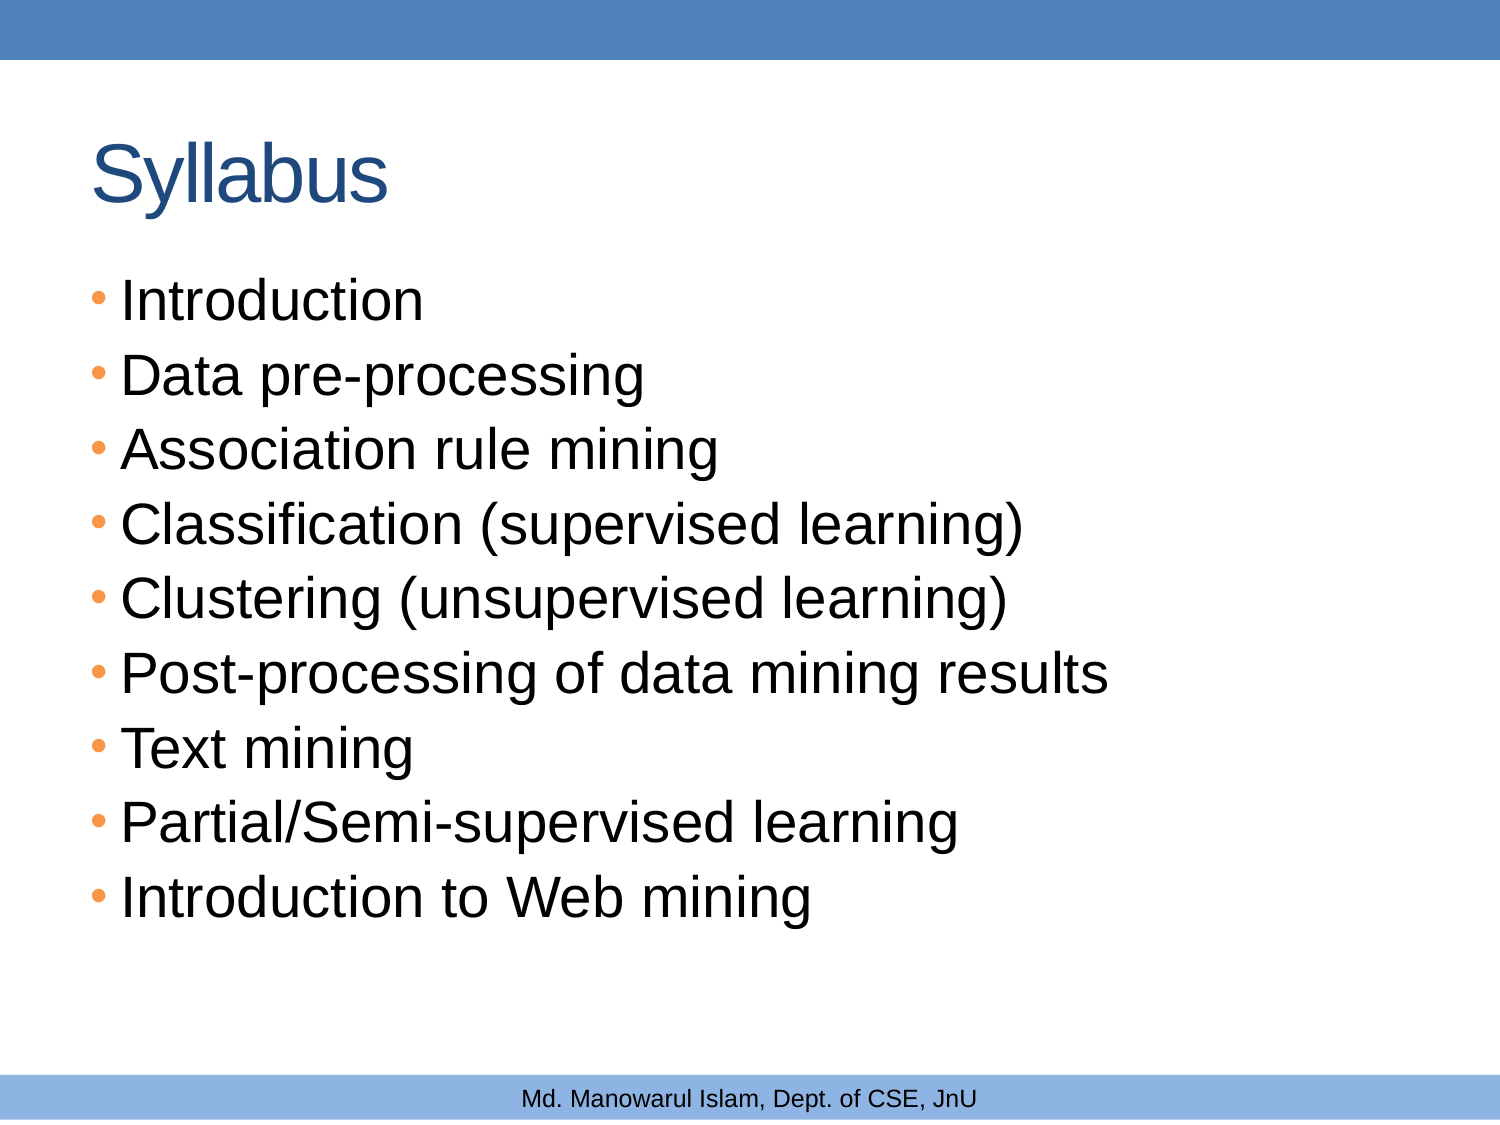

# Syllabus
Introduction
Data pre-processing
Association rule mining
Classification (supervised learning)
Clustering (unsupervised learning)
Post-processing of data mining results
Text mining
Partial/Semi-supervised learning
Introduction to Web mining